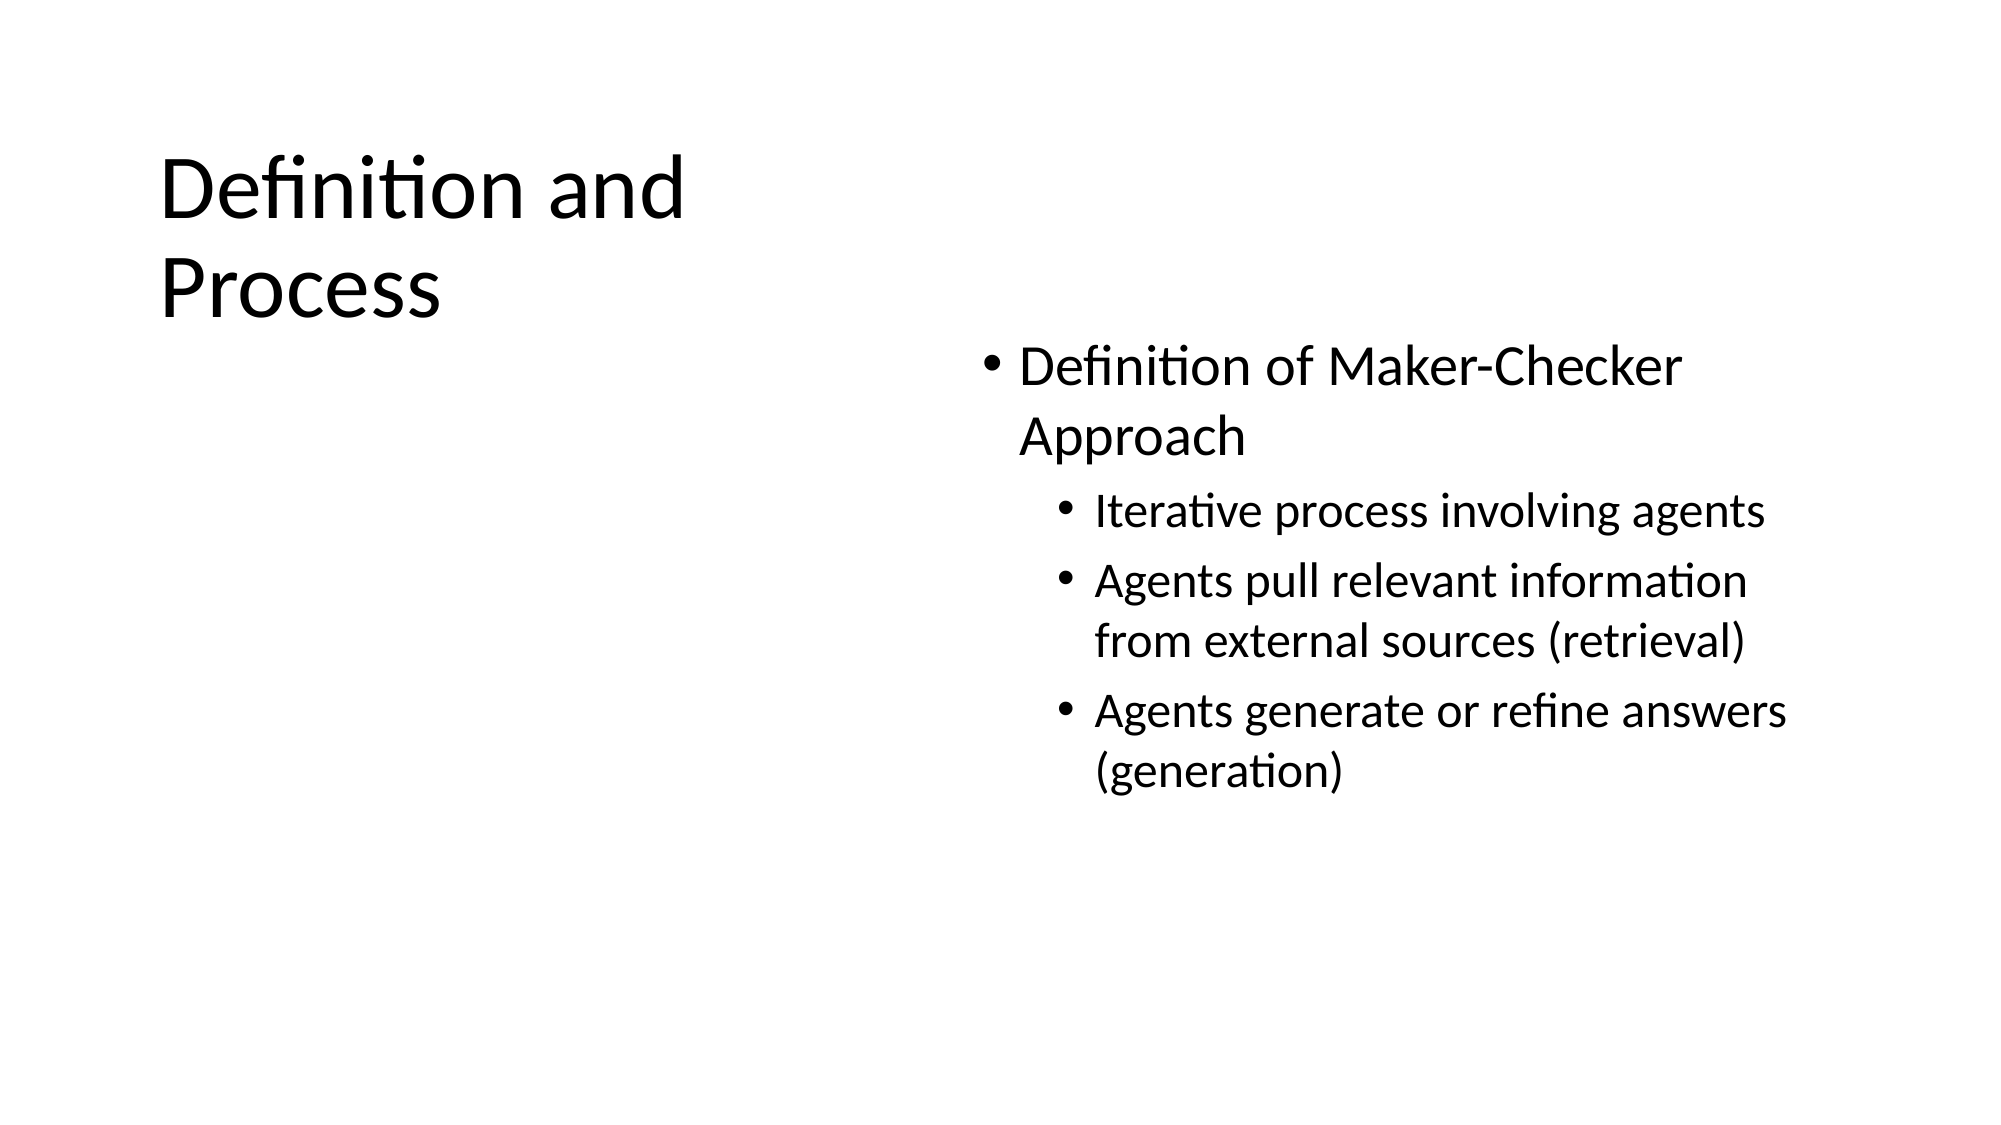

Definition of Maker-Checker Approach
Iterative process involving agents
Agents pull relevant information from external sources (retrieval)
Agents generate or refine answers (generation)
# Definition and Process